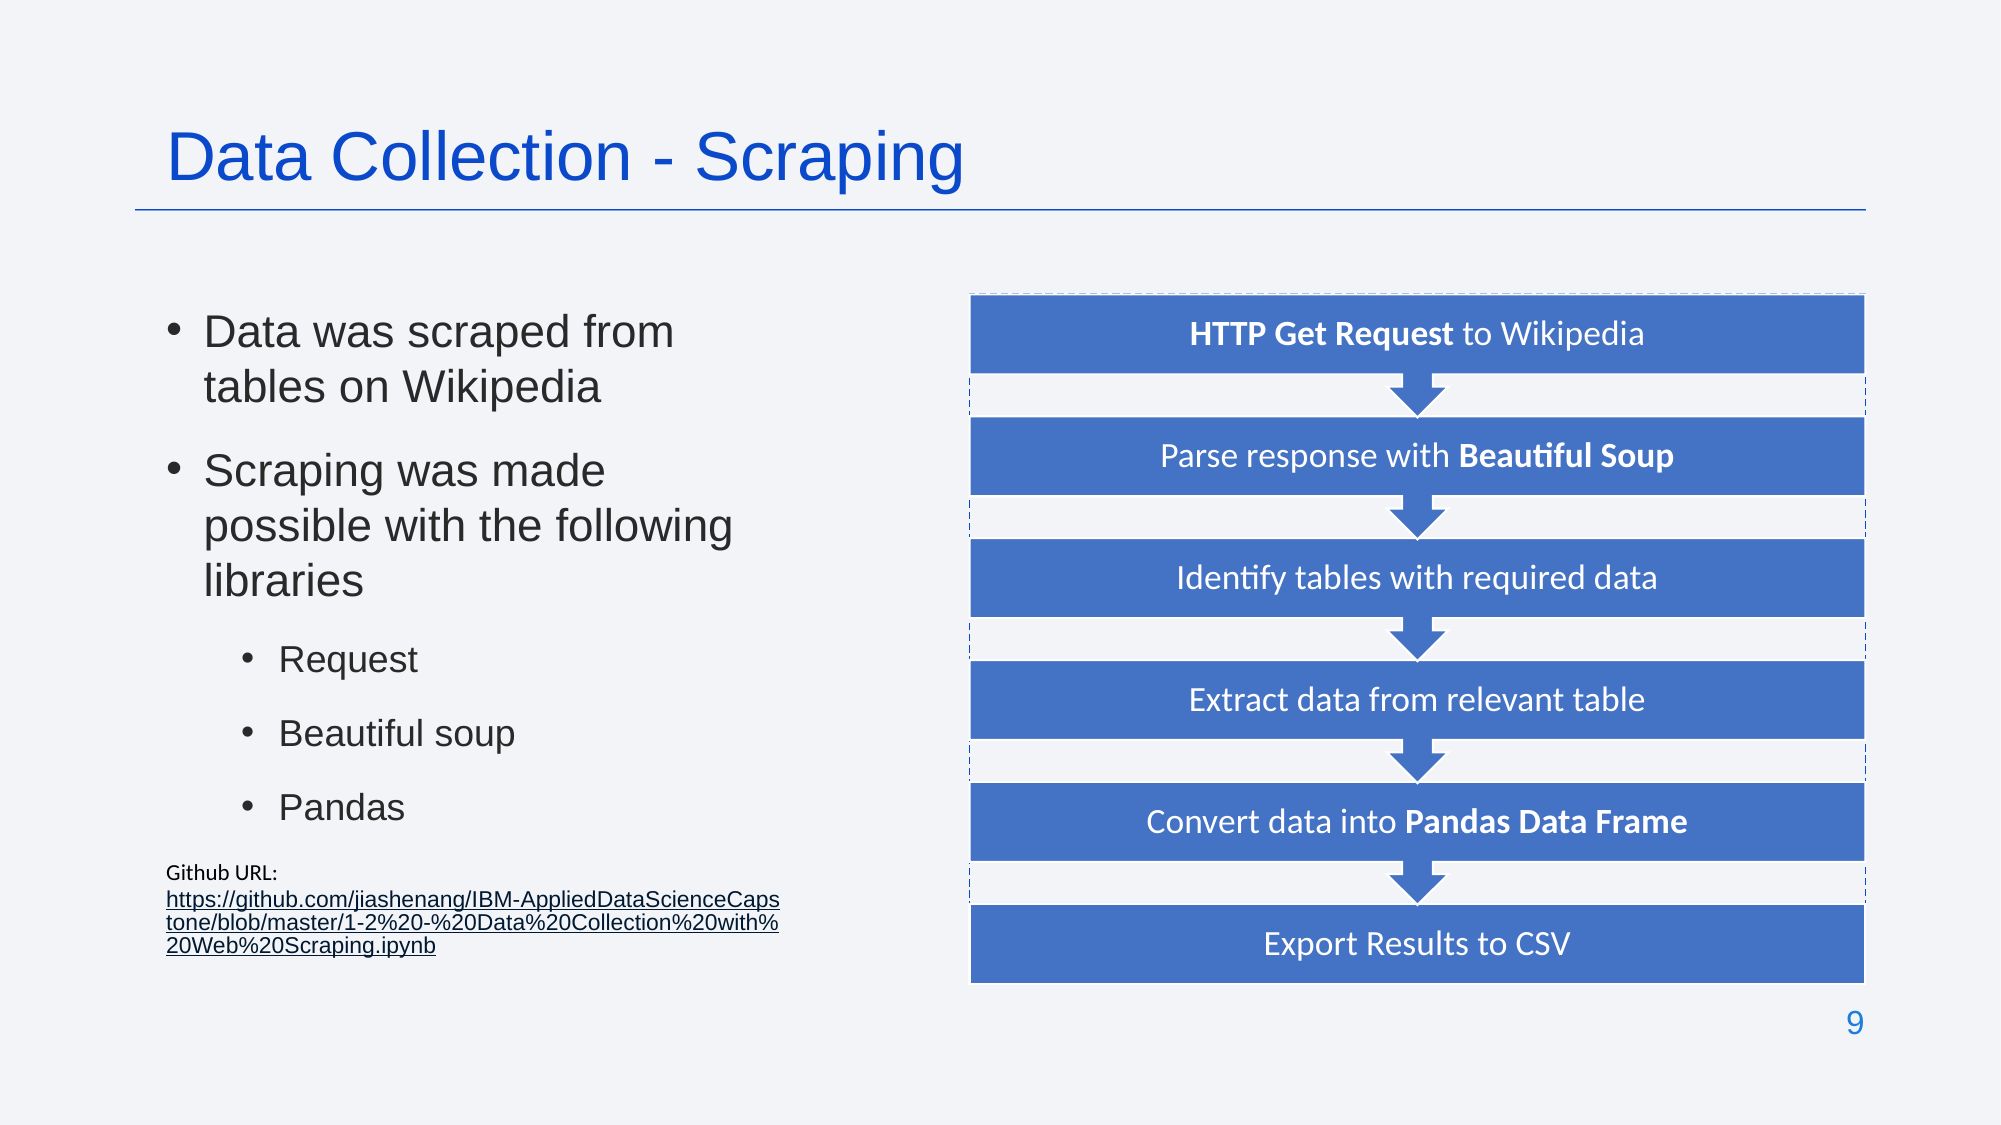

Data Collection - Scraping
Data was scraped from tables on Wikipedia
Scraping was made possible with the following libraries
Request
Beautiful soup
Pandas
Github URL: https://github.com/jiashenang/IBM-AppliedDataScienceCapstone/blob/master/1-2%20-%20Data%20Collection%20with%20Web%20Scraping.ipynb

Export Results to CSV
Convert data into Pandas Data Frame
Extract data from relevant table
Identify tables with required data
Parse response with Beautiful Soup
HTTP Get Request to Wikipedia
9